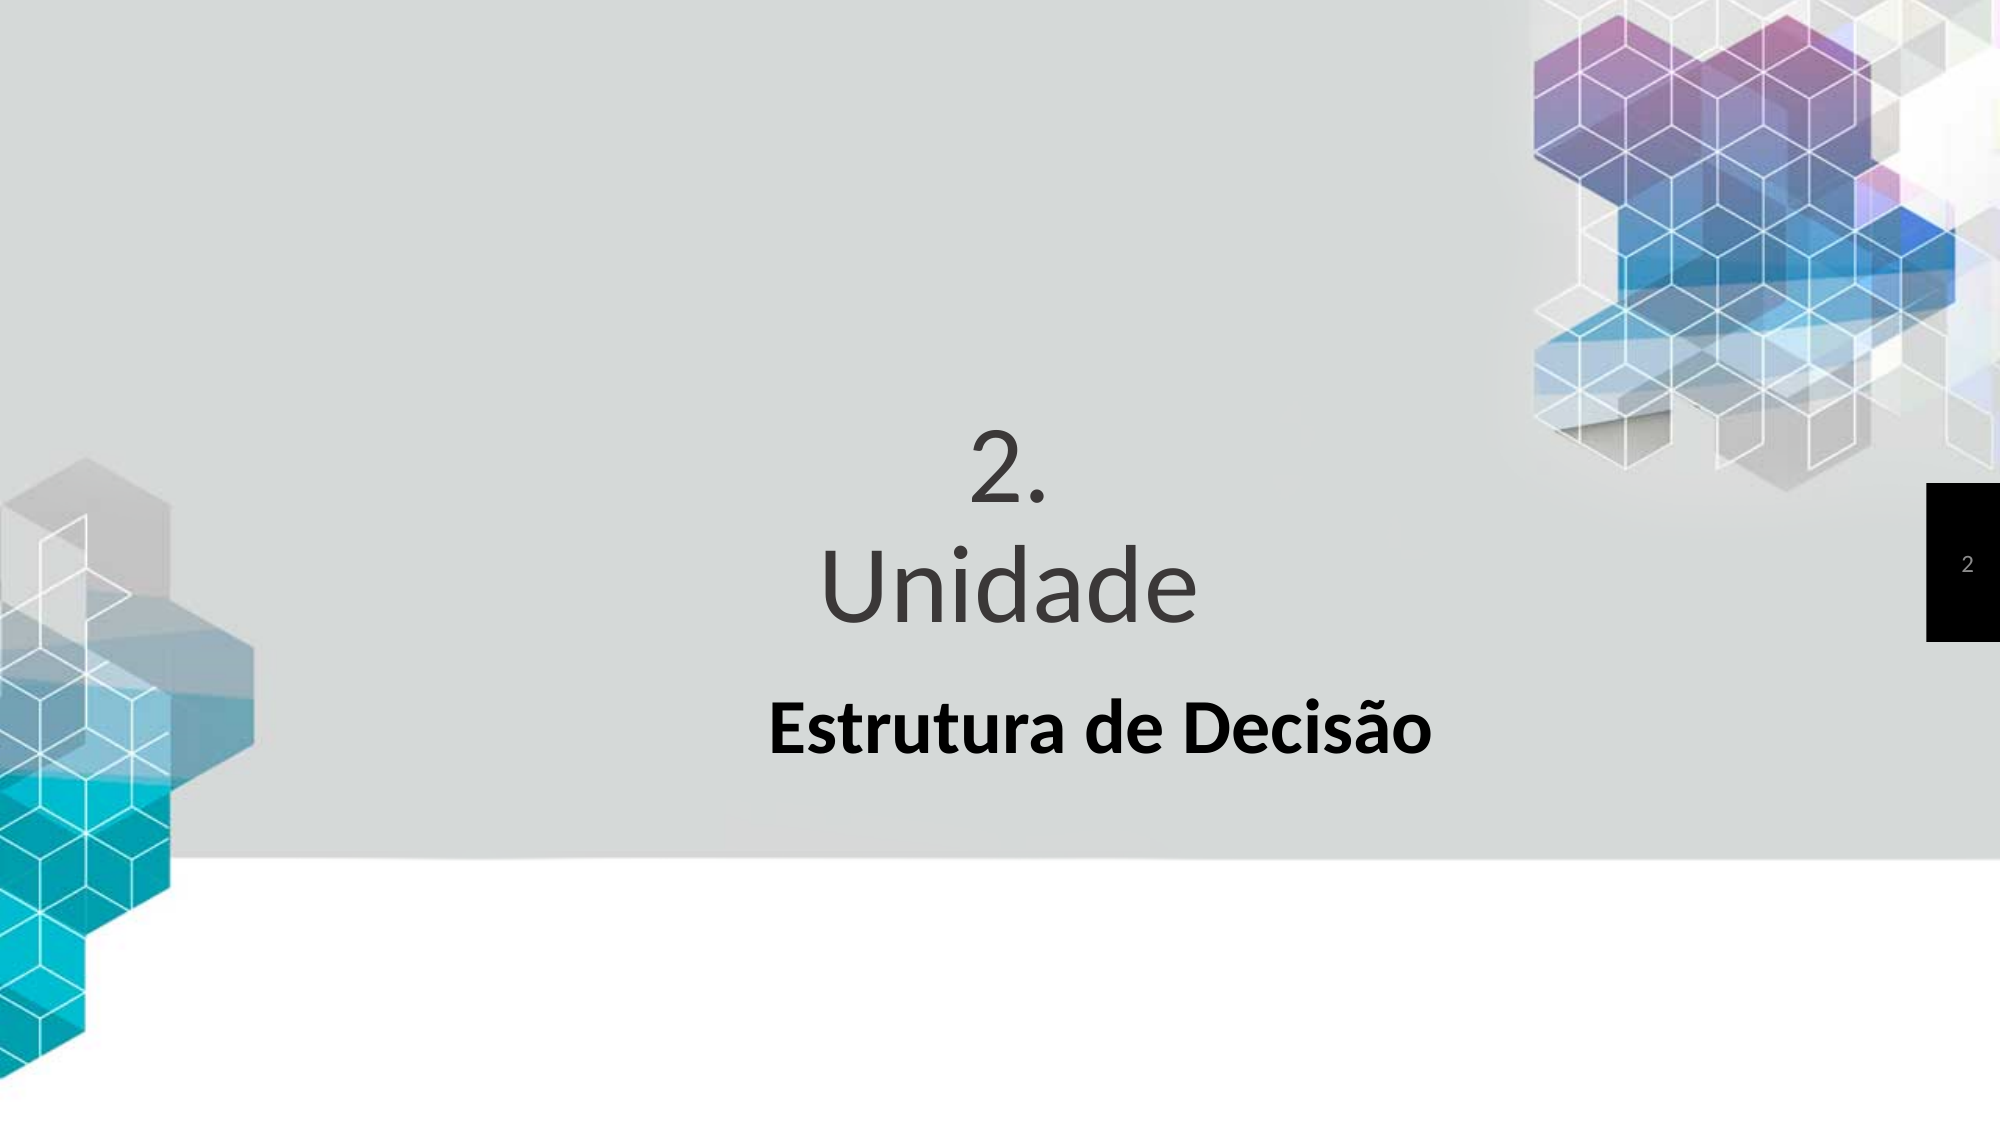

# 2.
Unidade
2
Estrutura de Decisão